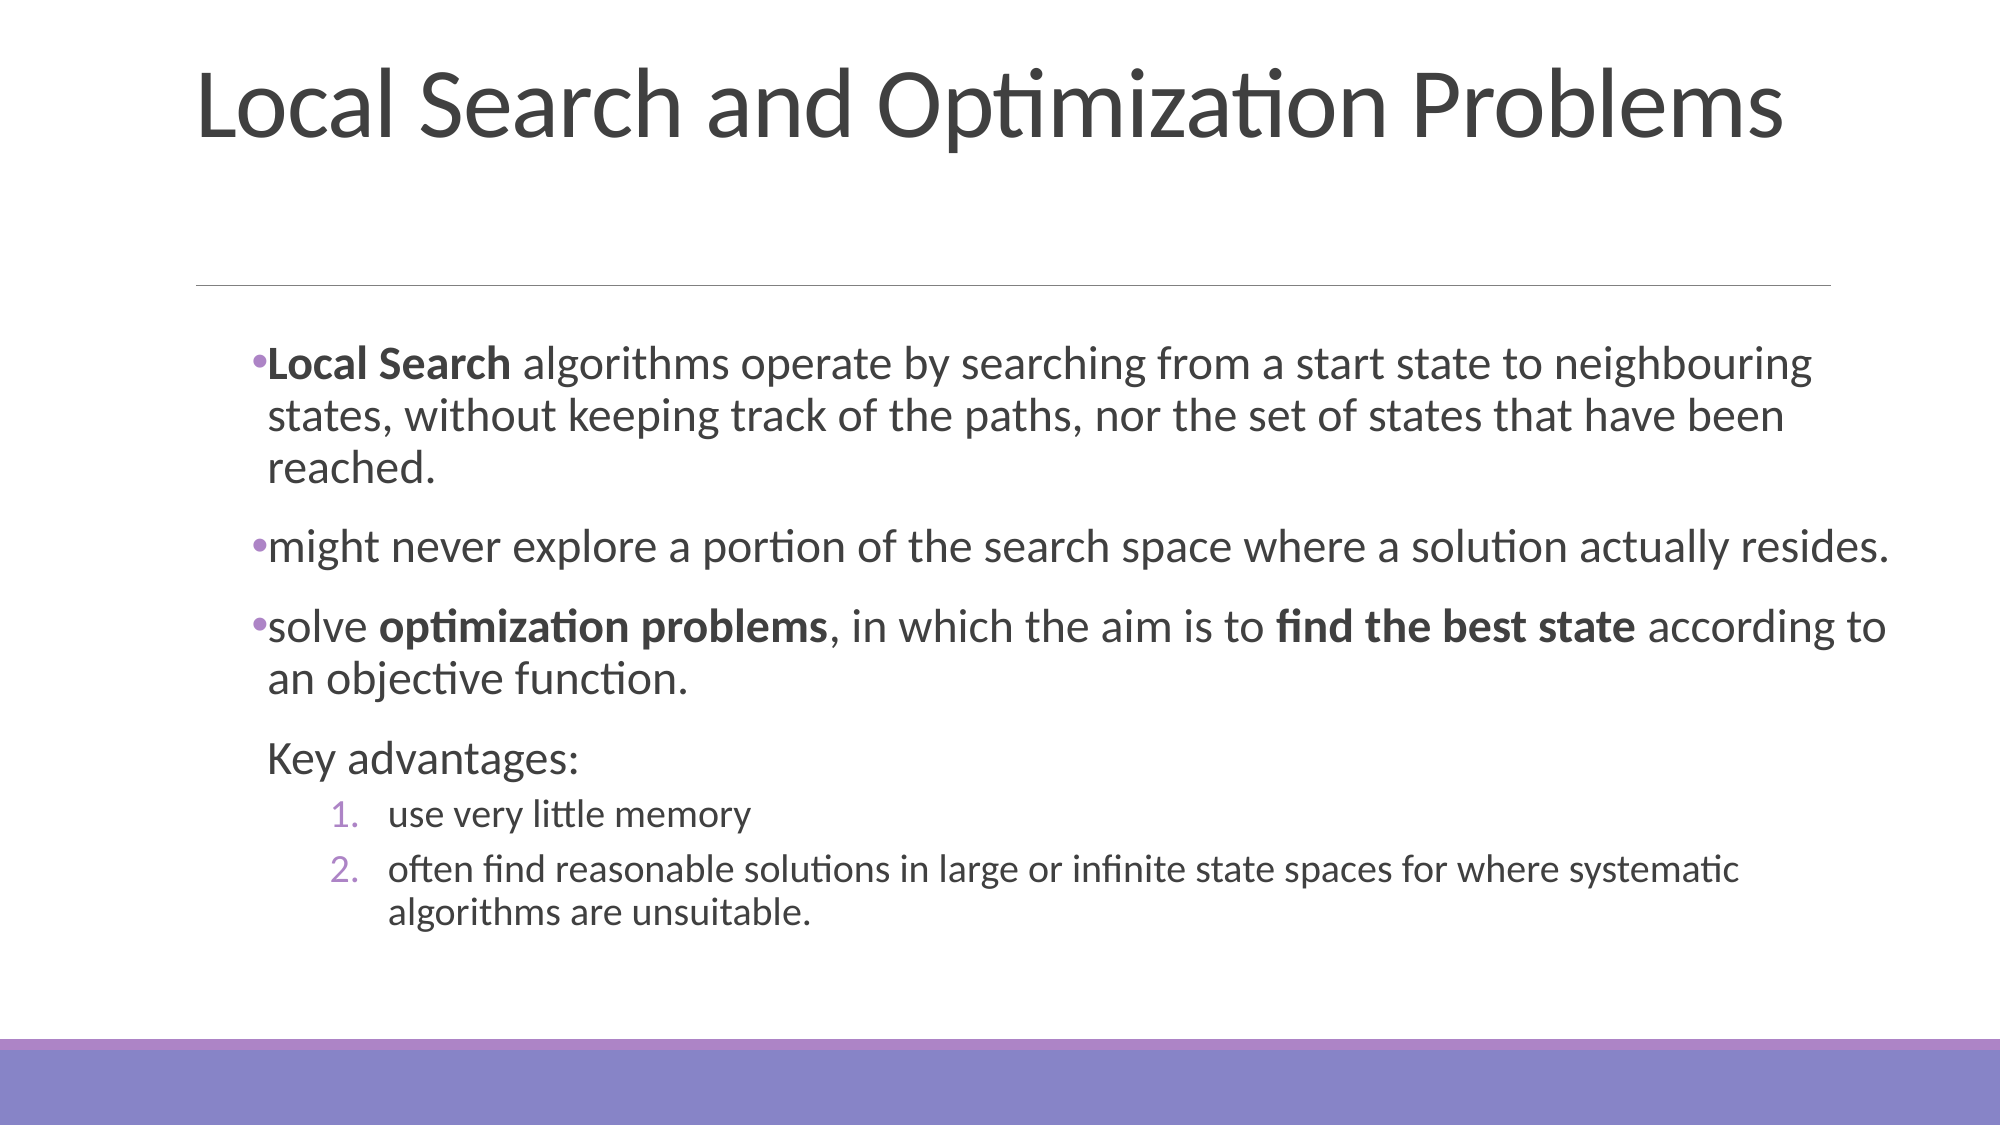

# Local Search and Optimization Problems
Local Search algorithms operate by searching from a start state to neighbouring states, without keeping track of the paths, nor the set of states that have been reached.
might never explore a portion of the search space where a solution actually resides.
solve optimization problems, in which the aim is to find the best state according to an objective function.
Key advantages:
use very little memory
often find reasonable solutions in large or infinite state spaces for where systematic algorithms are unsuitable.